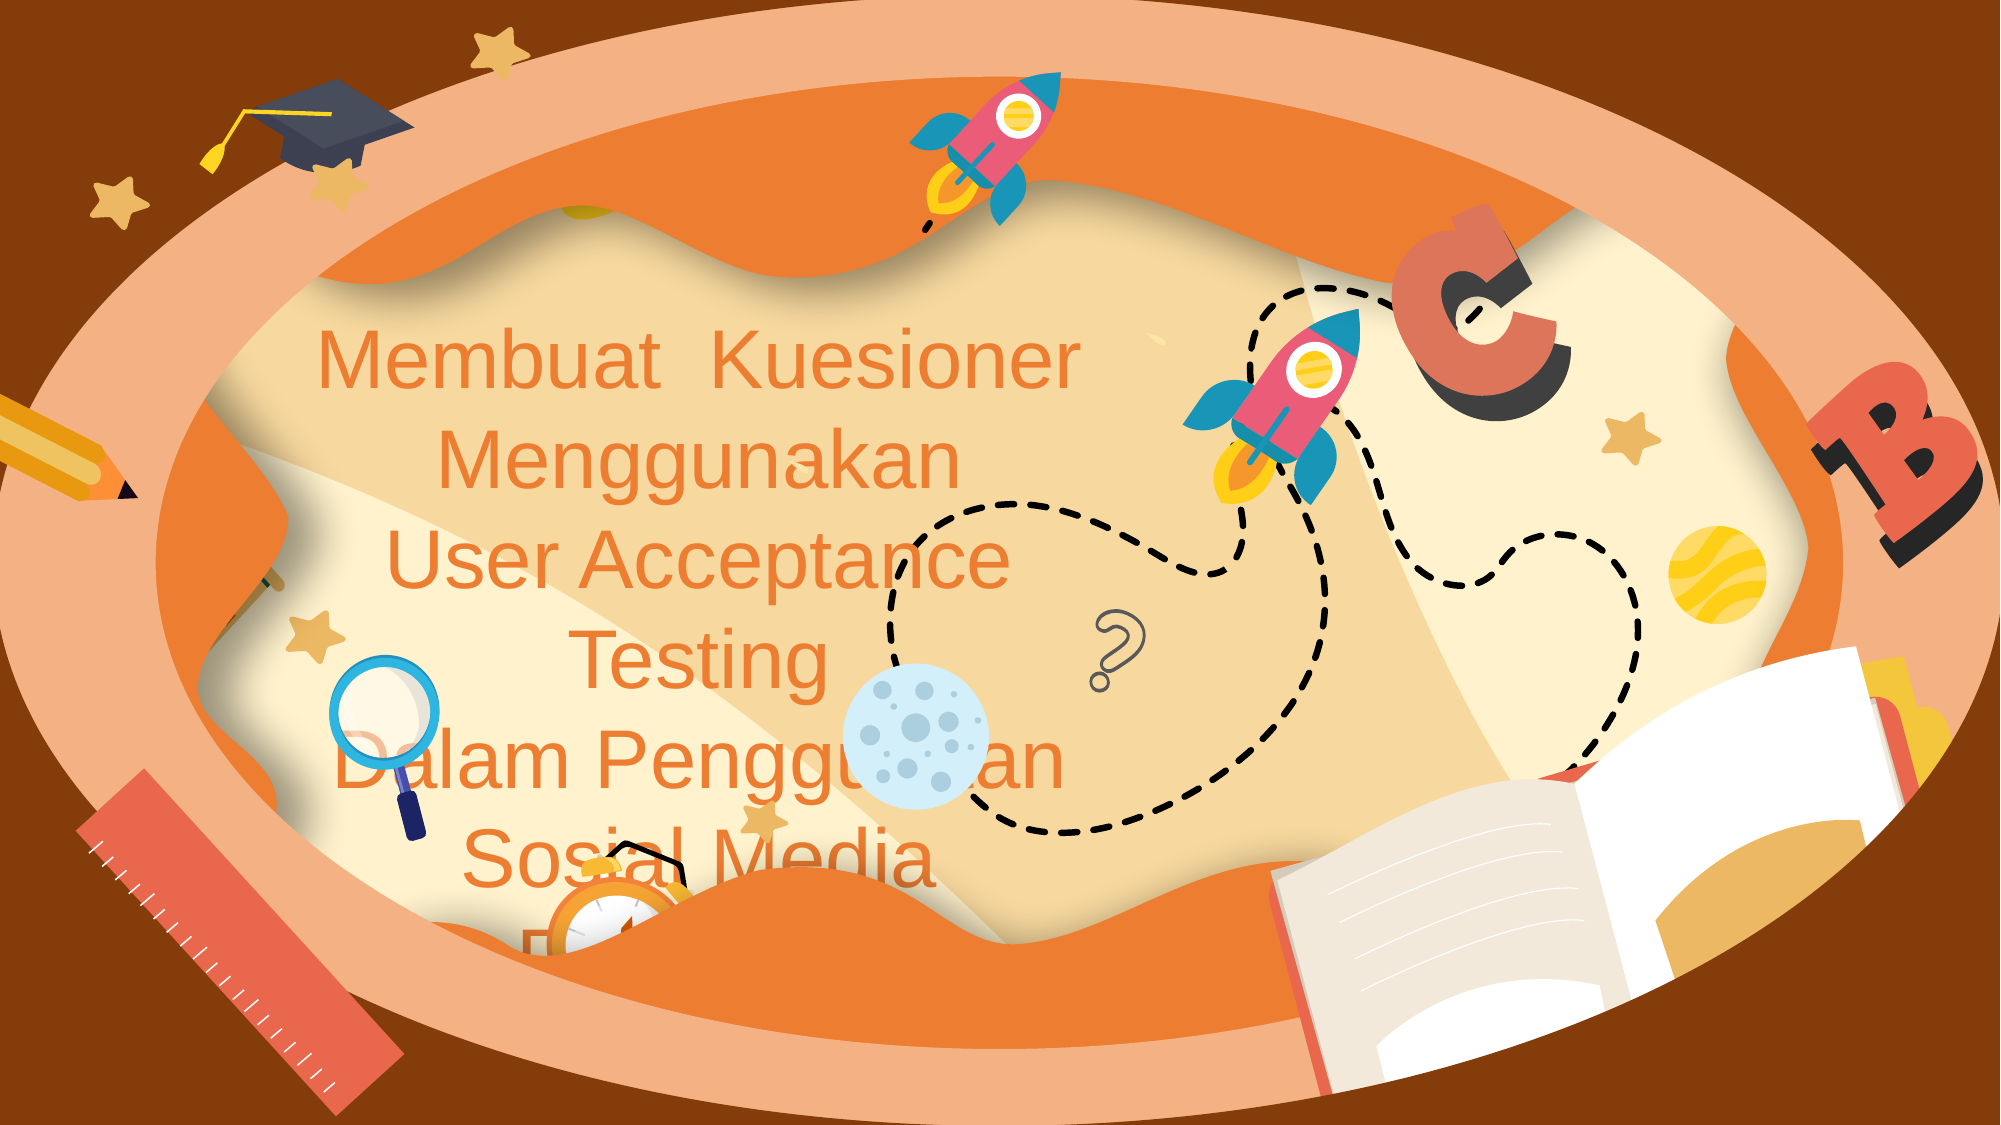

Membuat  Kuesioner Menggunakan
User Acceptance Testing
Dalam Penggunaan Sosial Media
Facebook